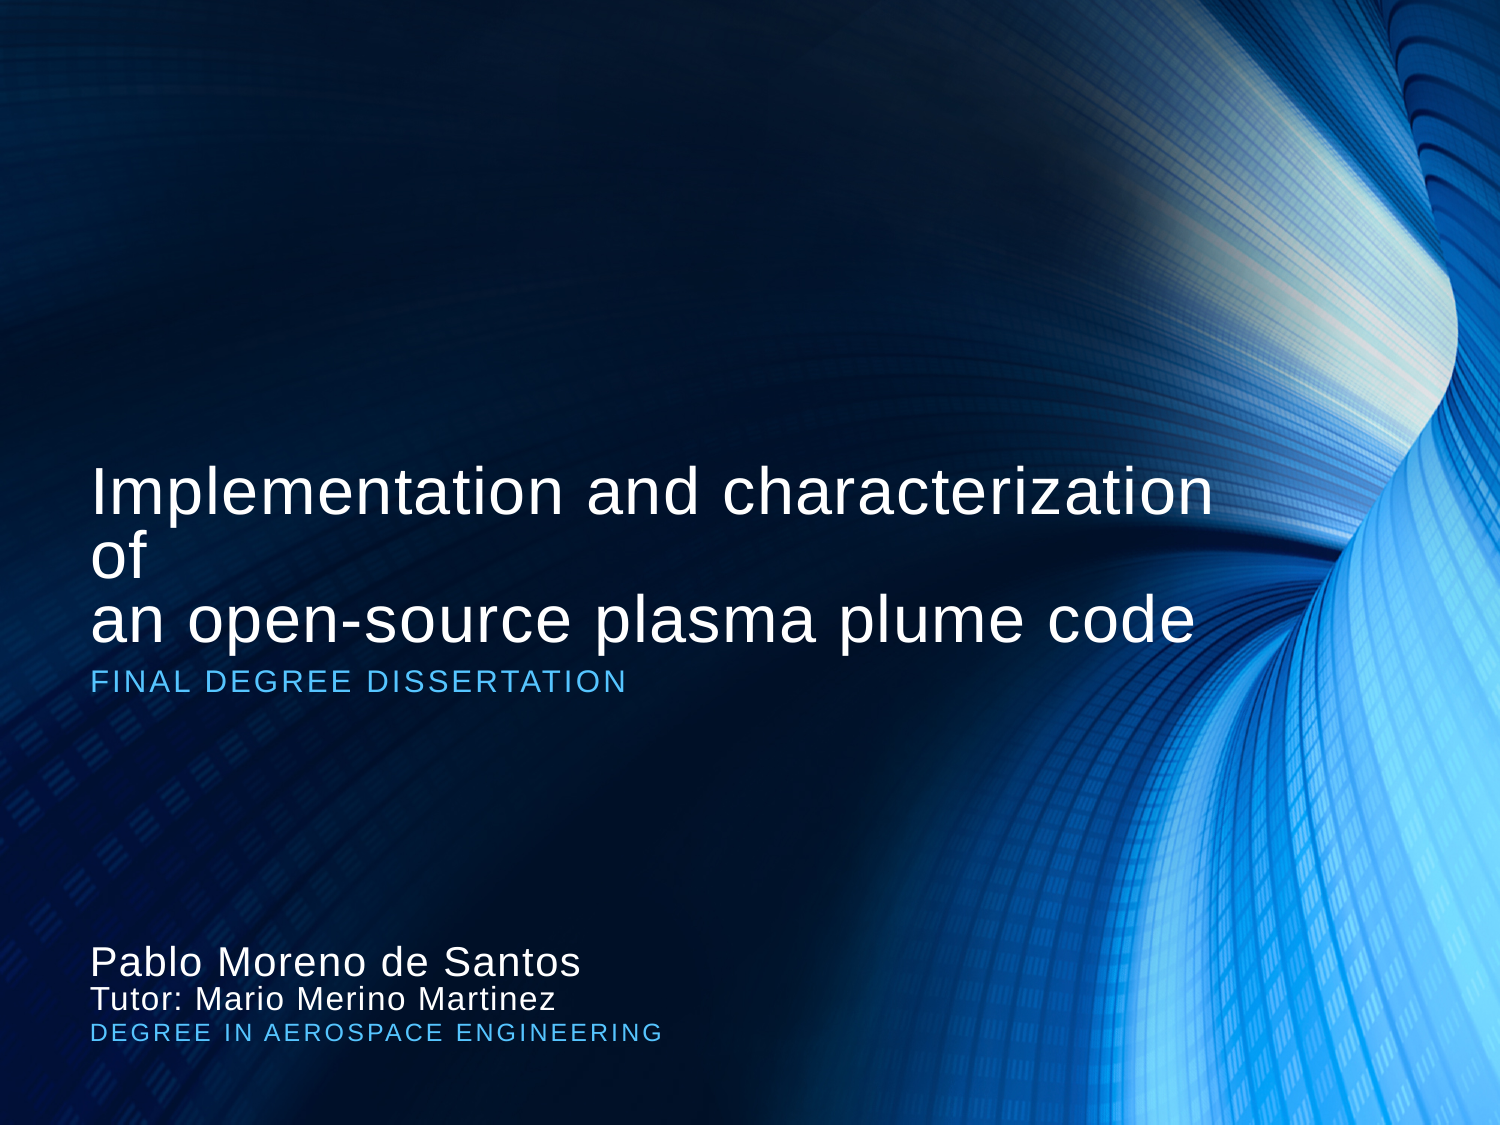

# Implementation and characterization of an open-source plasma plume code
FINAL DEGREE DISSERTATION

Pablo Moreno de Santos
Tutor: Mario Merino Martinez
Degree in Aerospace engineering